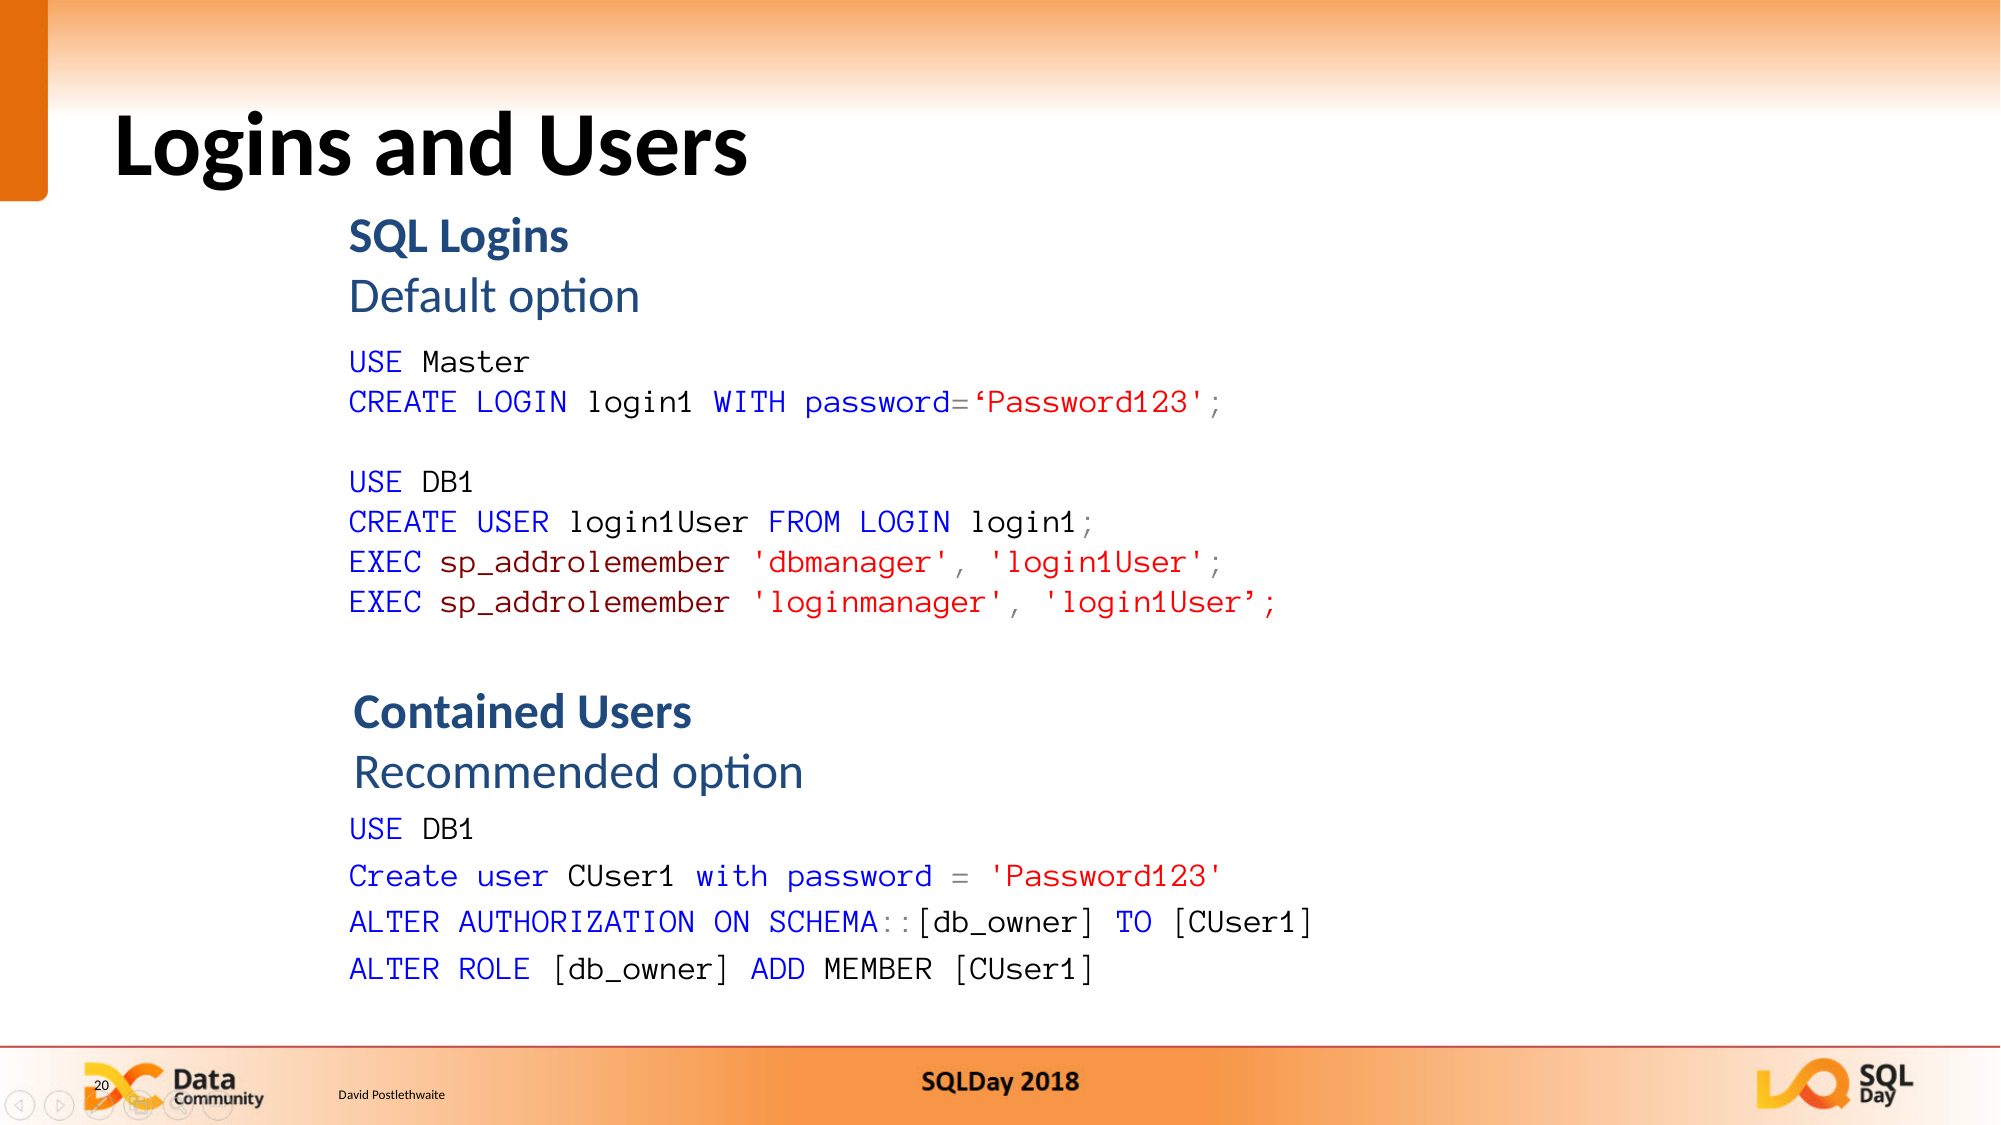

# Logins and Users
SQL Logins
Default option
USE Master
CREATE LOGIN login1 WITH password=‘Password123';

USE DB1
CREATE USER login1User FROM LOGIN login1;
EXEC sp_addrolemember 'dbmanager', 'login1User';
EXEC sp_addrolemember 'loginmanager', 'login1User’;
Contained Users
Recommended option

USE DB1
Create user CUser1 with password = 'Password123'
ALTER AUTHORIZATION ON SCHEMA::[db_owner] TO [CUser1]
ALTER ROLE [db_owner] ADD MEMBER [CUser1]